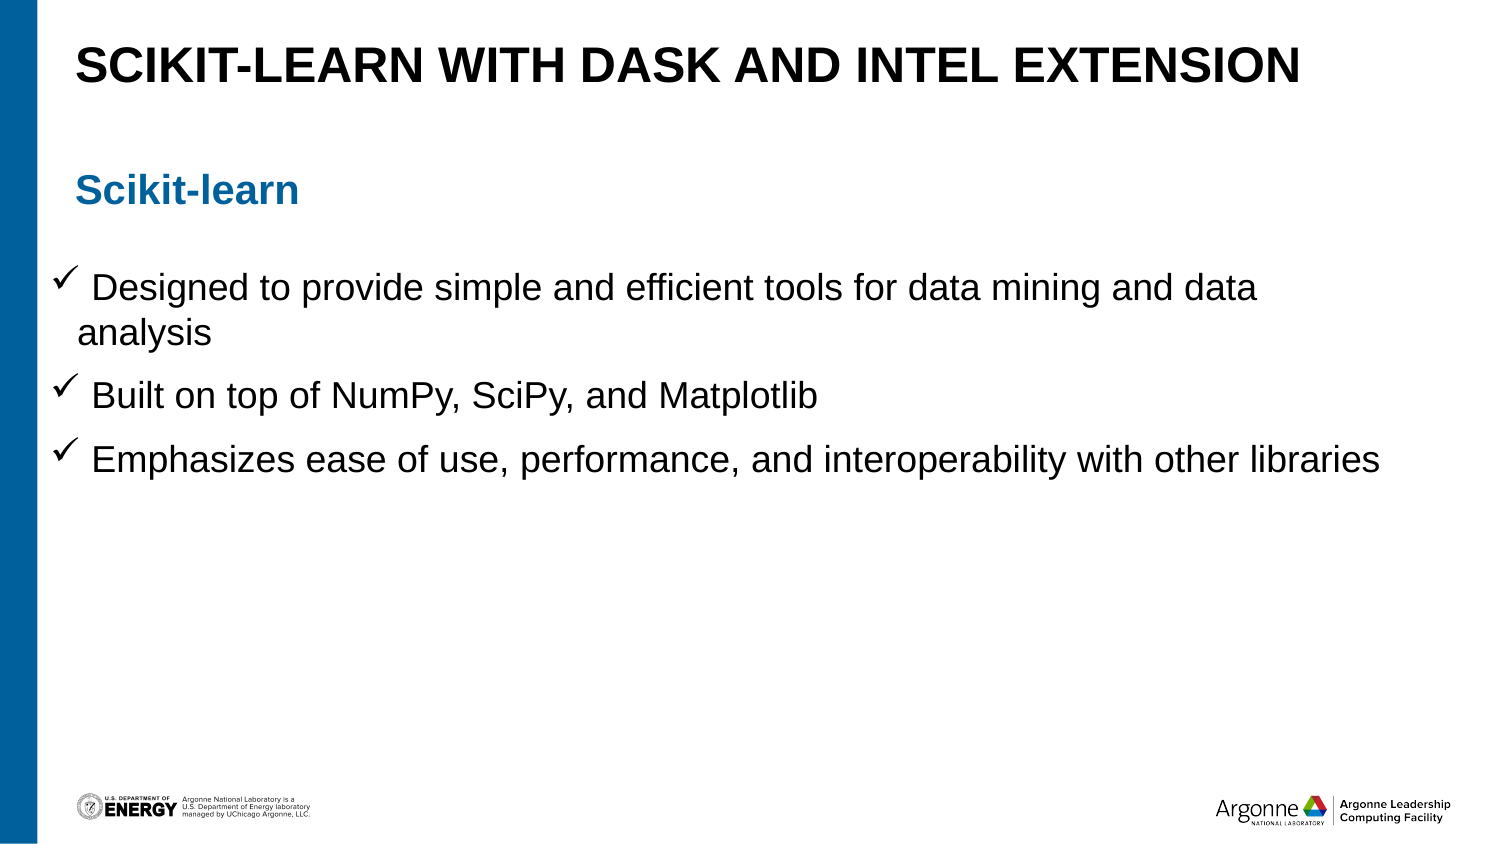

# SciKit-Learn with Dask and Intel Extension
Scikit-learn

 Designed to provide simple and efficient tools for data mining and data analysis
 Built on top of NumPy, SciPy, and Matplotlib
 Emphasizes ease of use, performance, and interoperability with other libraries